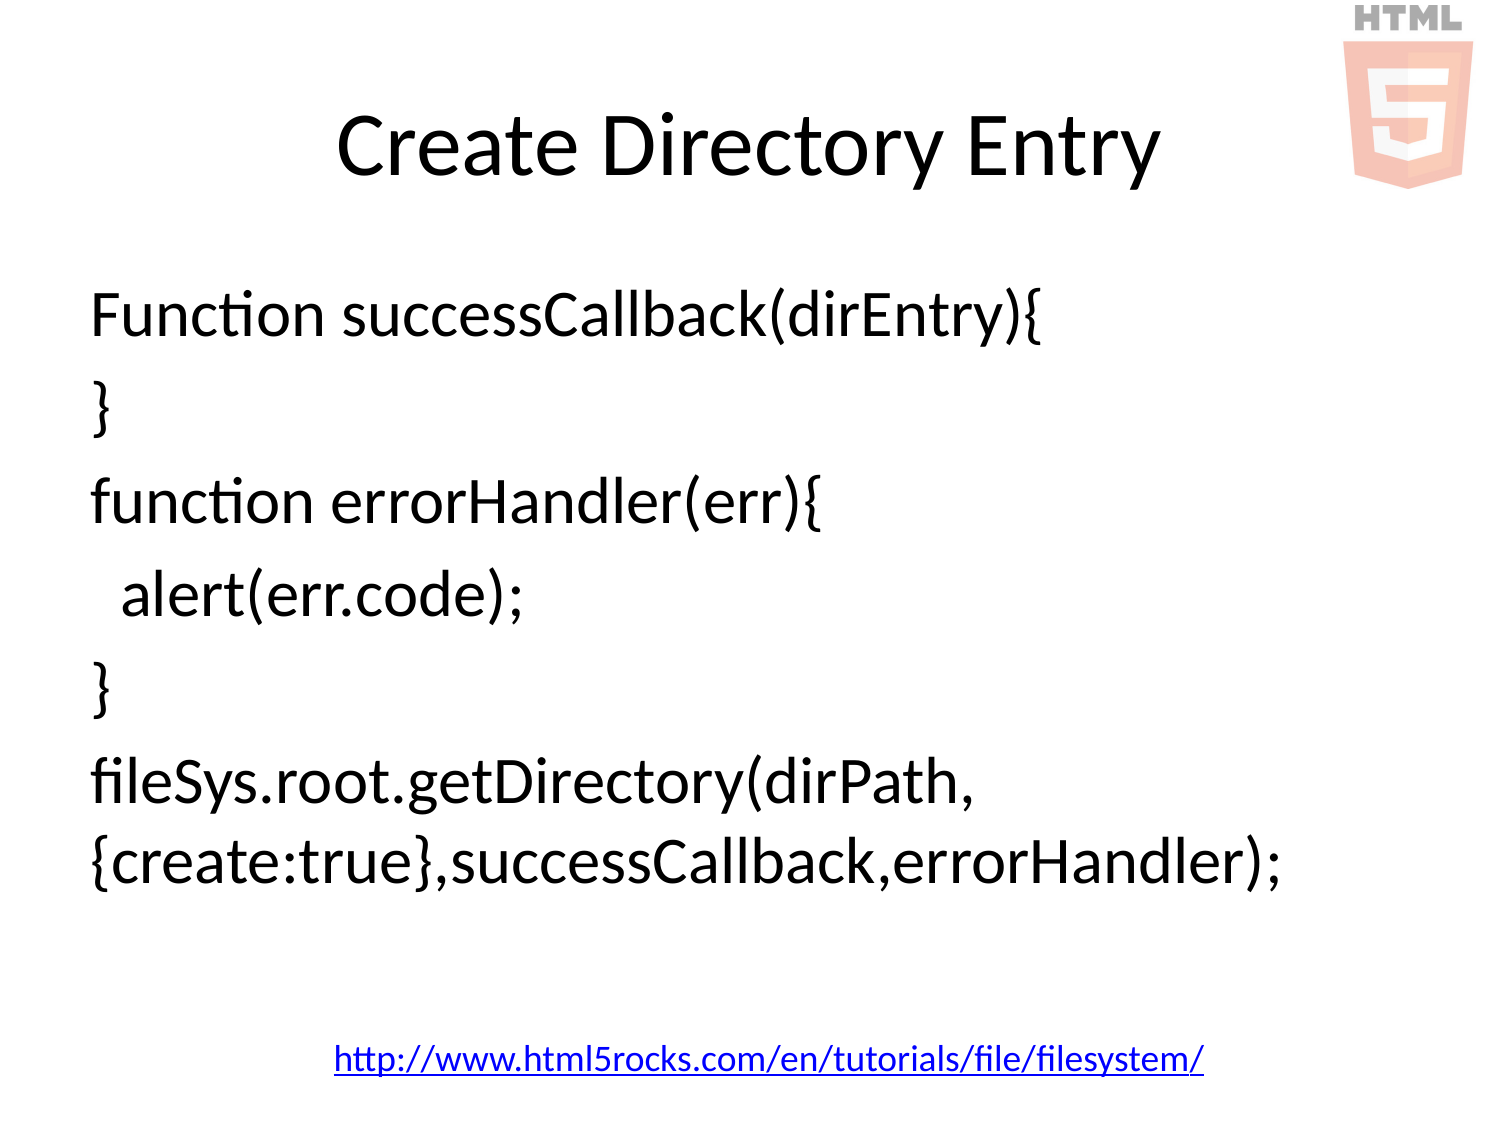

# Create Directory Entry
Function successCallback(dirEntry){
}
function errorHandler(err){
  alert(err.code);
}
fileSys.root.getDirectory(dirPath,{create:true},successCallback,errorHandler);

http://www.html5rocks.com/en/tutorials/file/filesystem/